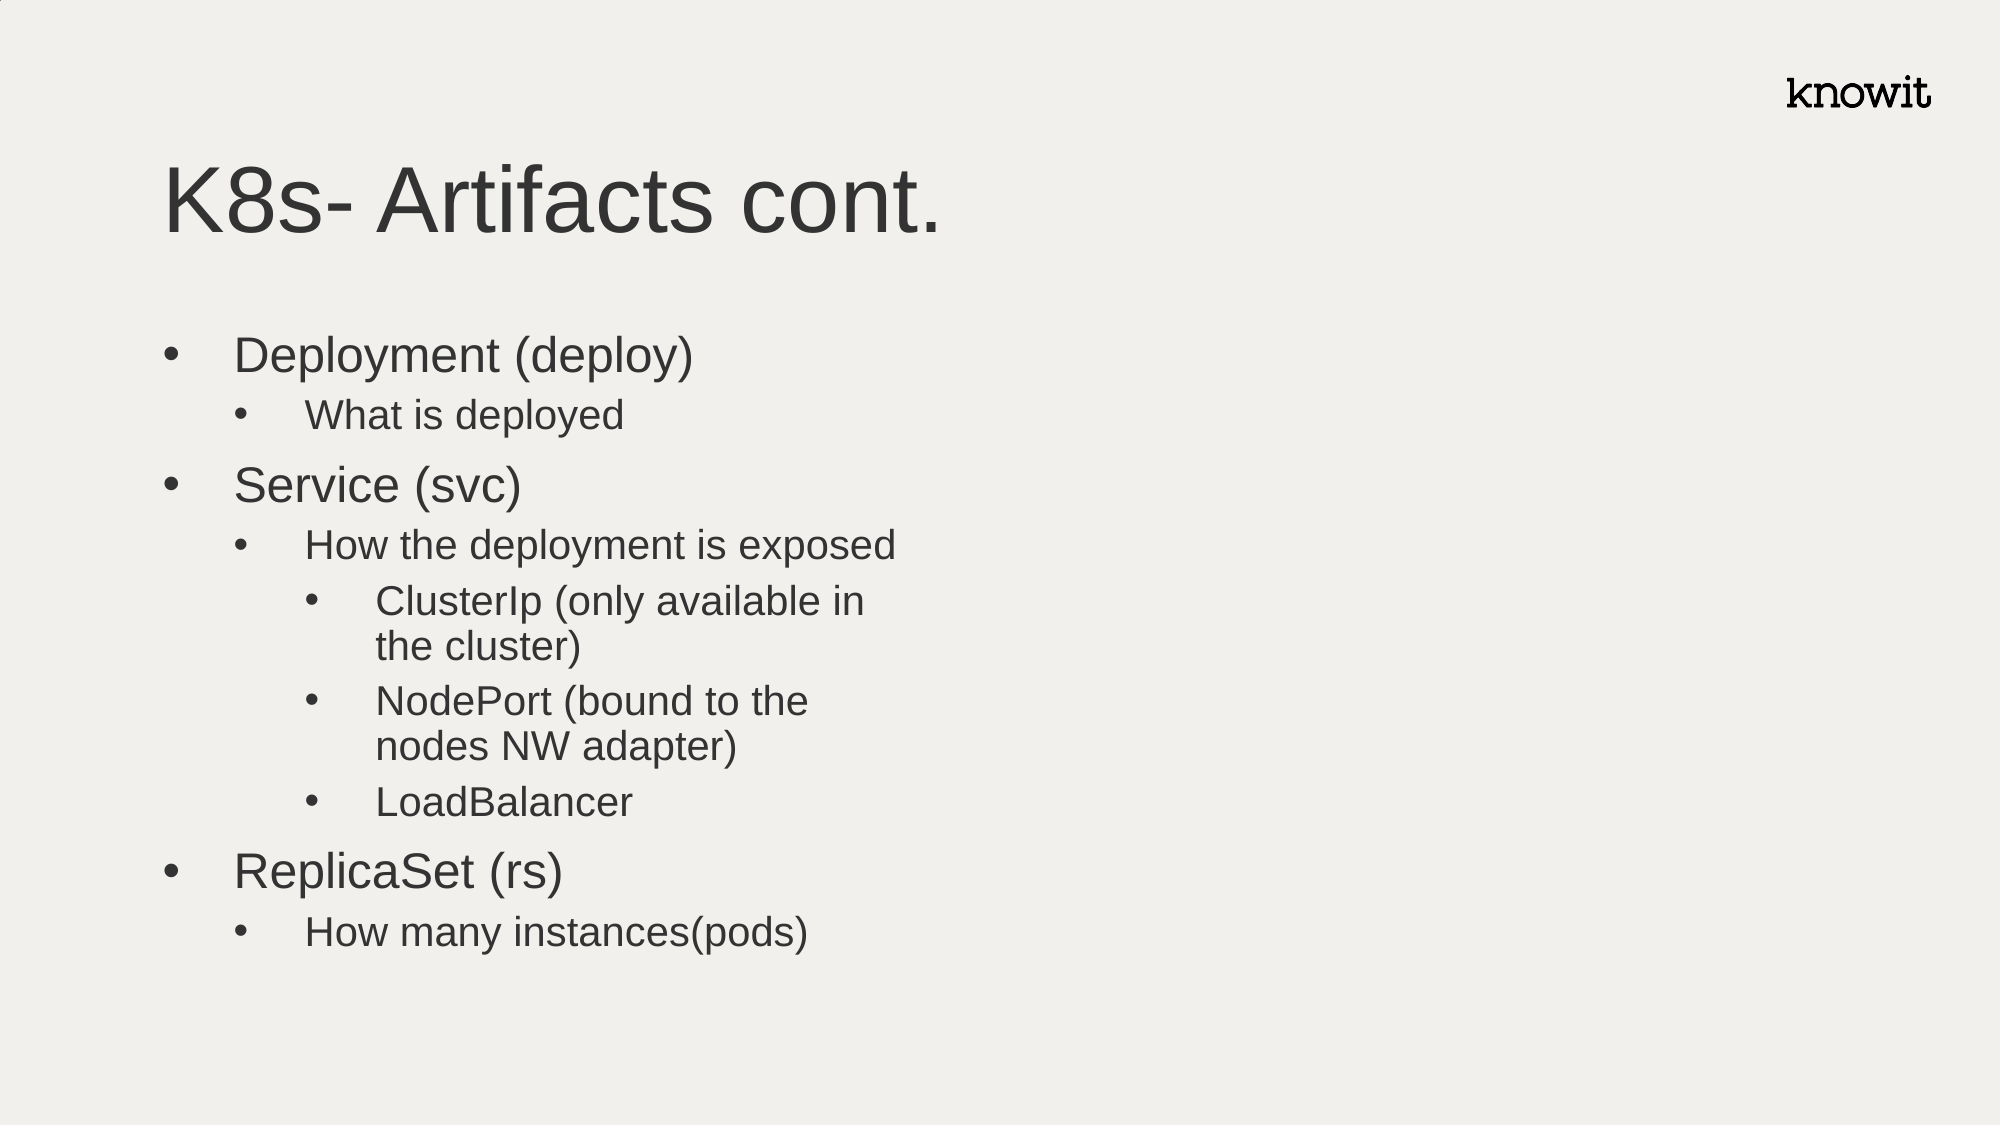

# K8s- Artifacts cont.

Deployment (deploy)
What is deployed
Service (svc)
How the deployment is exposed
ClusterIp (only available in the cluster)
NodePort (bound to the nodes NW adapter)
LoadBalancer
ReplicaSet (rs)
How many instances(pods)